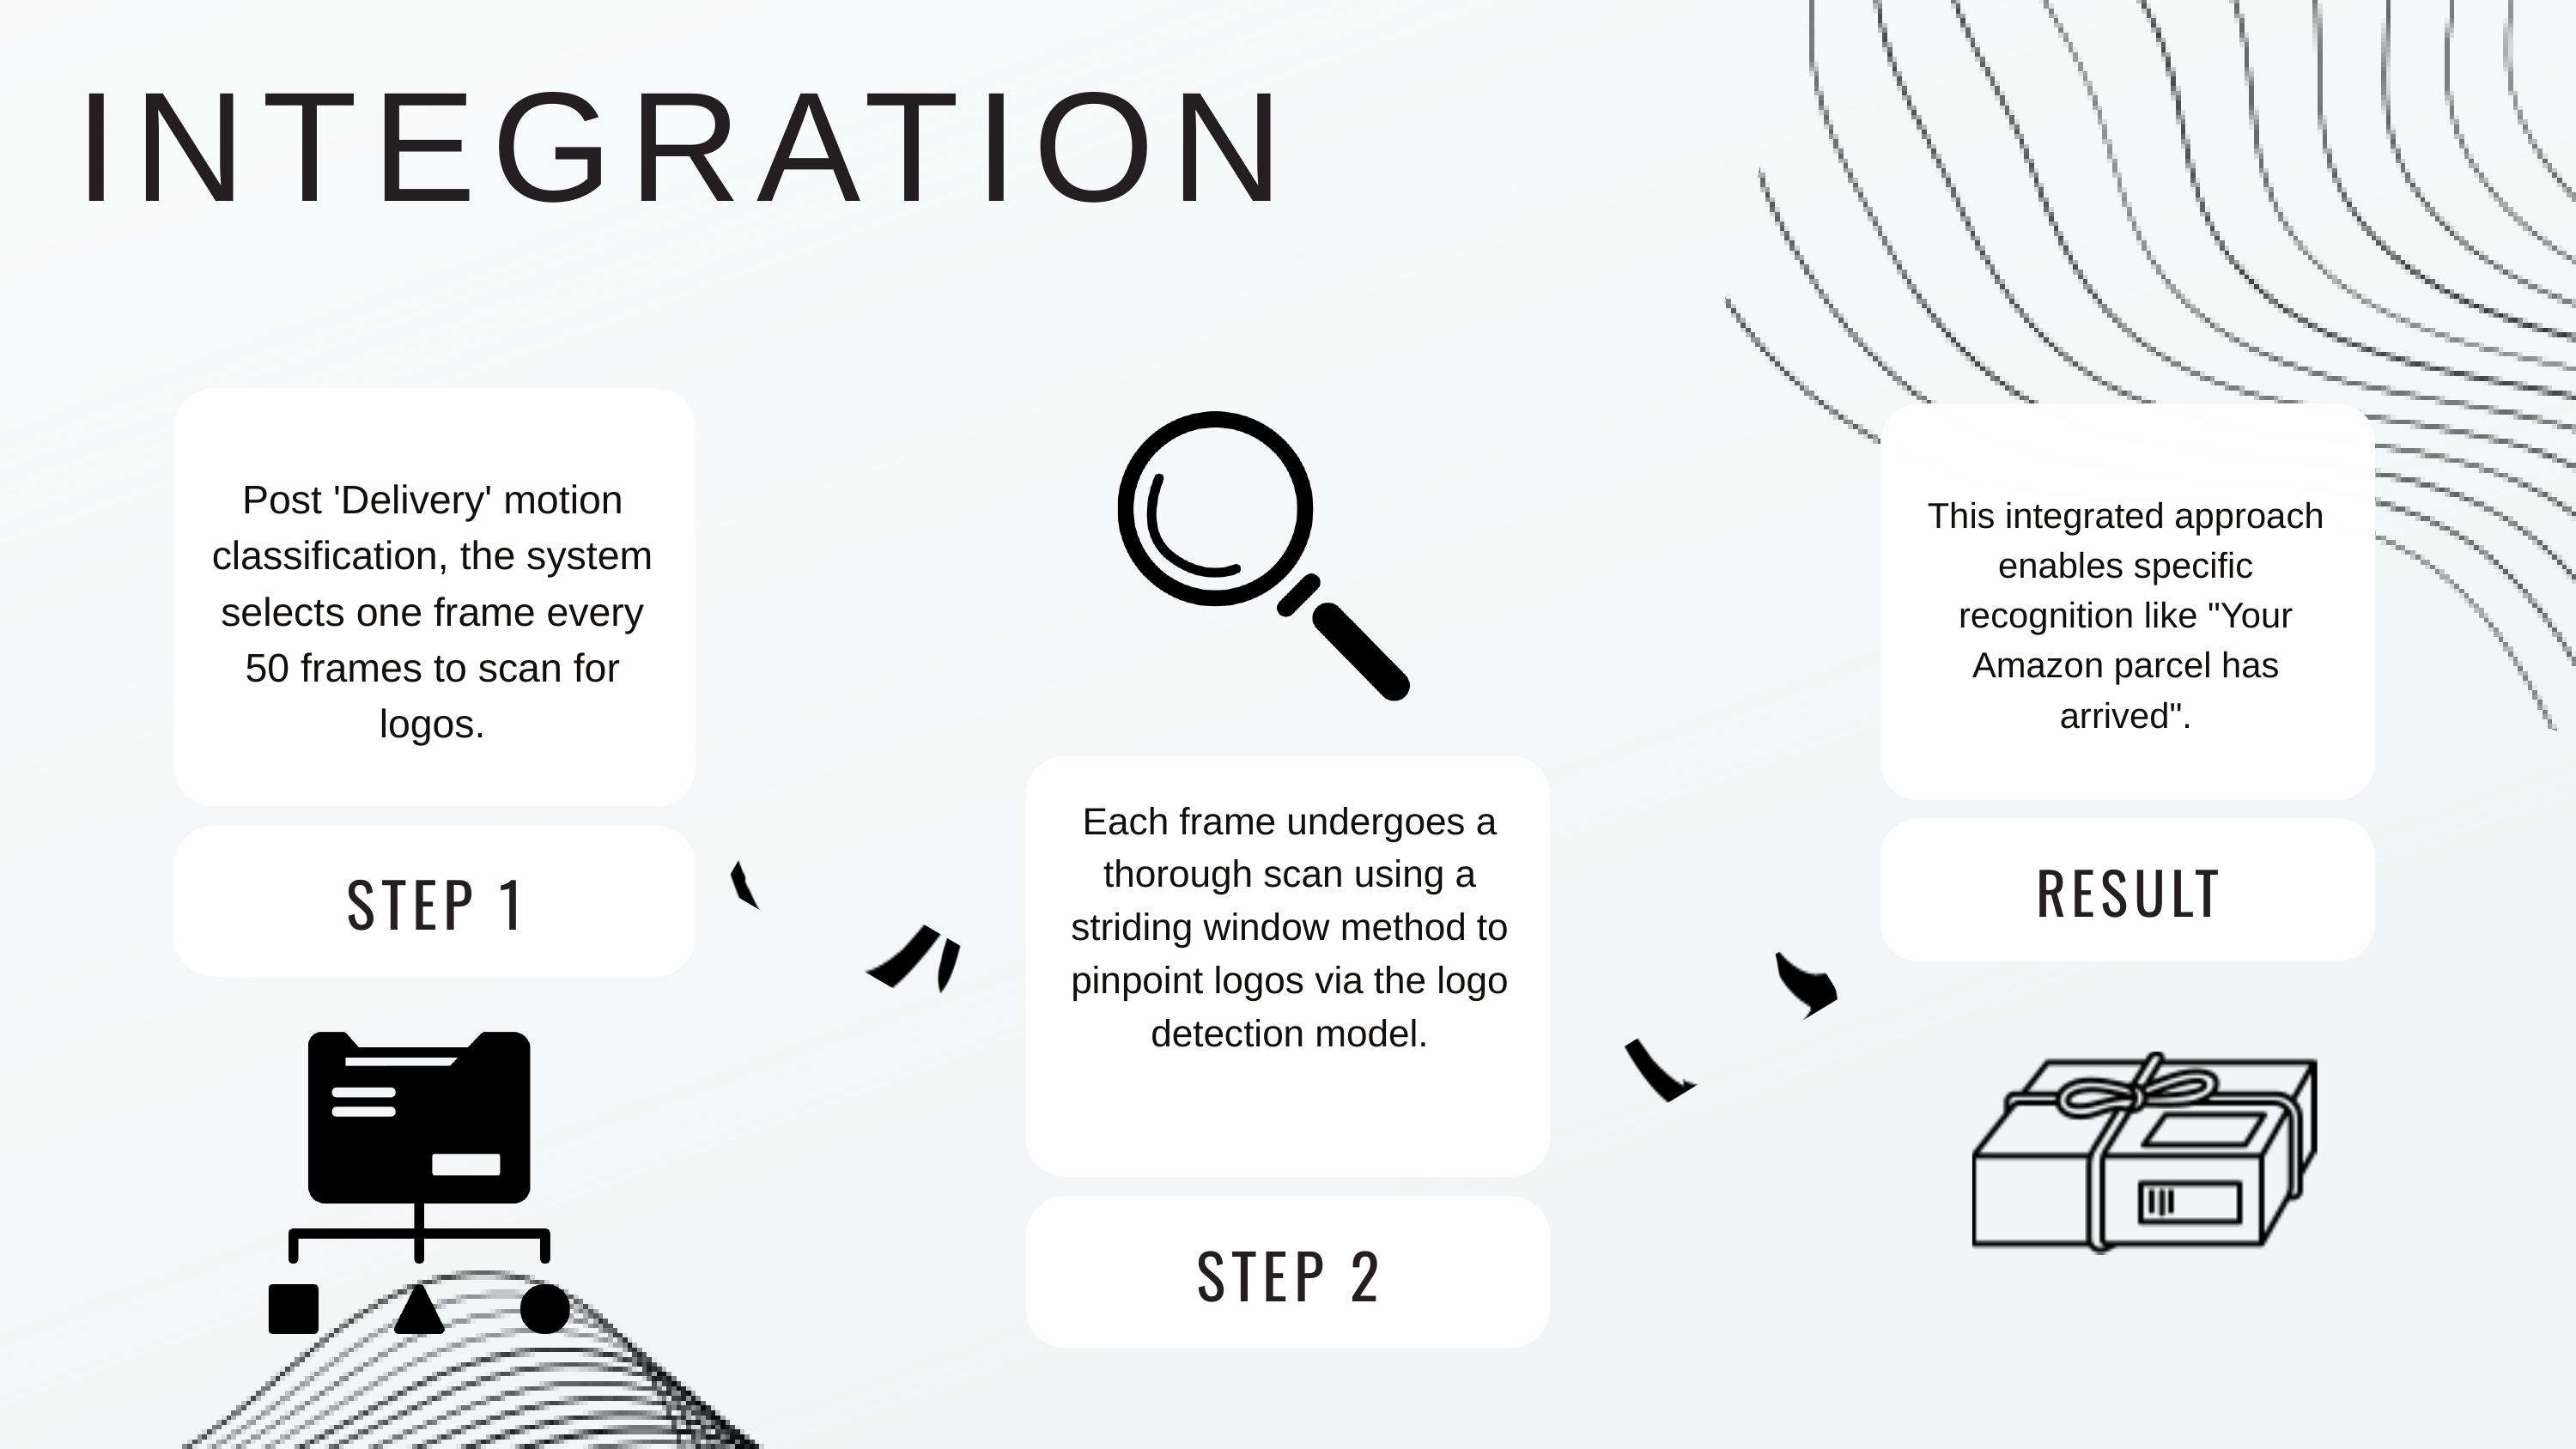

INTEGRATION

Post 'Delivery' motion classification, the system selects one frame every 50 frames to scan for logos.

STEP 1

This integrated approach enables specific recognition like "Your Amazon parcel has arrived".

RESULT

Each frame undergoes a thorough scan using a striding window method to pinpoint logos via the logo detection model.

STEP 2